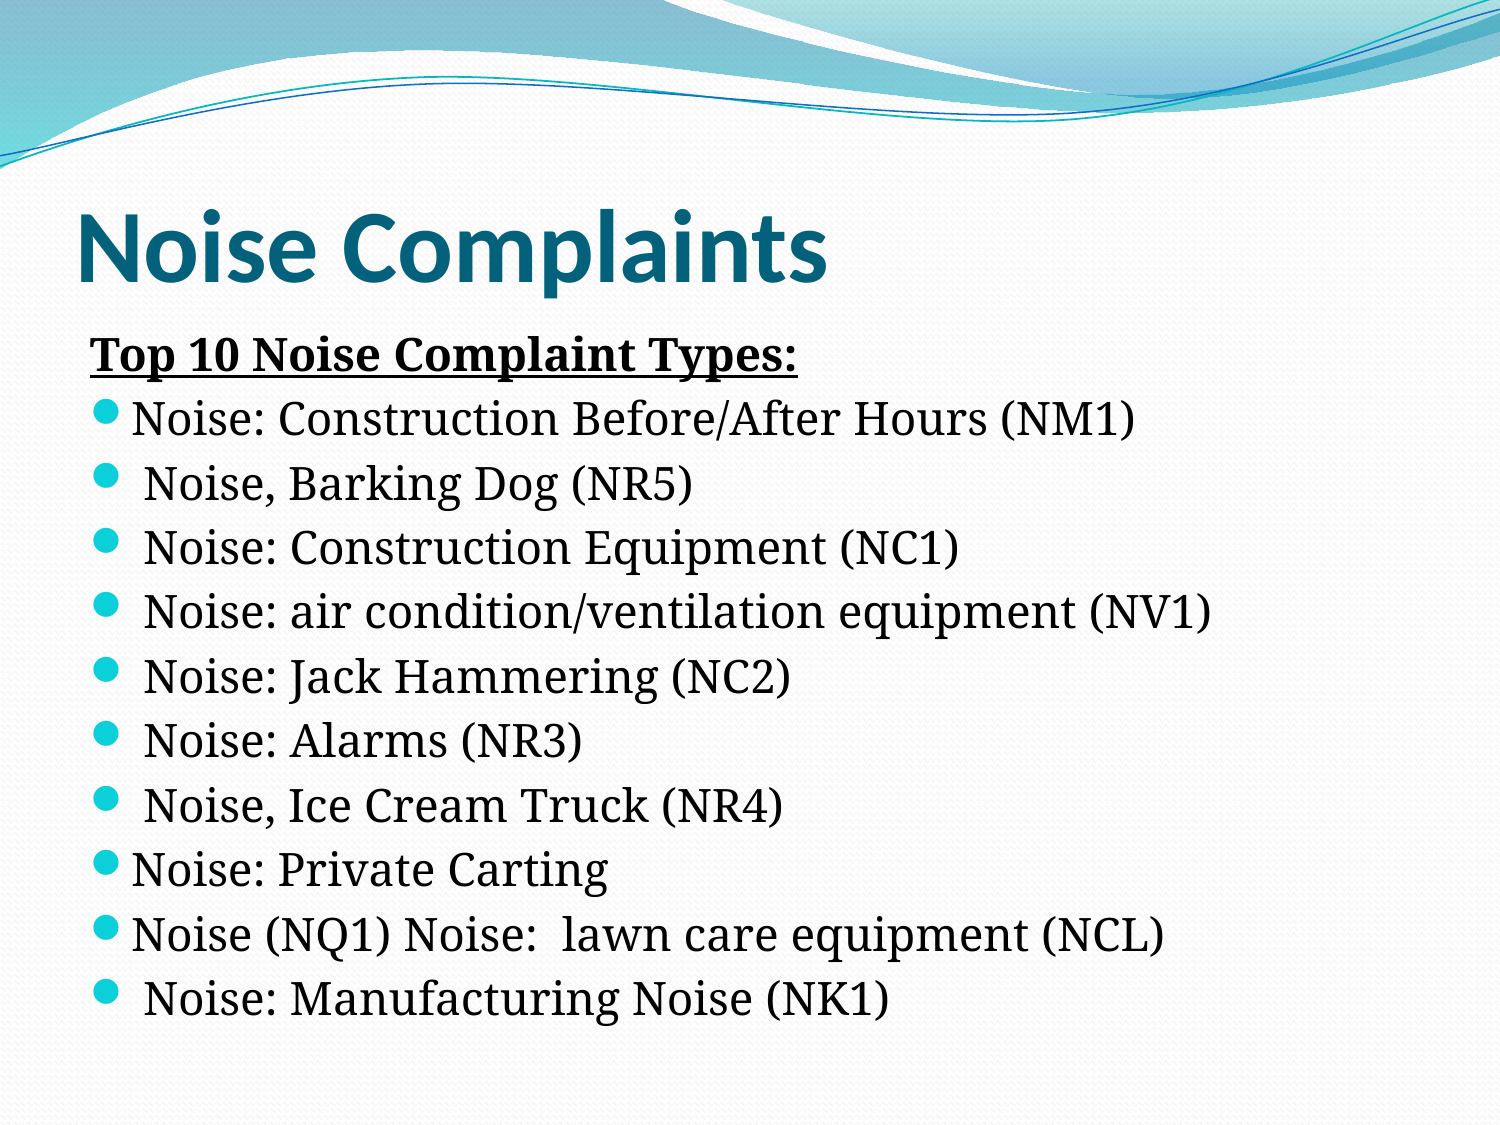

# Noise Complaints
Top 10 Noise Complaint Types:
Noise: Construction Before/After Hours (NM1)
 Noise, Barking Dog (NR5)
 Noise: Construction Equipment (NC1)
 Noise: air condition/ventilation equipment (NV1)
 Noise: Jack Hammering (NC2)
 Noise: Alarms (NR3)
 Noise, Ice Cream Truck (NR4)
Noise: Private Carting
Noise (NQ1) Noise:  lawn care equipment (NCL)
 Noise: Manufacturing Noise (NK1)